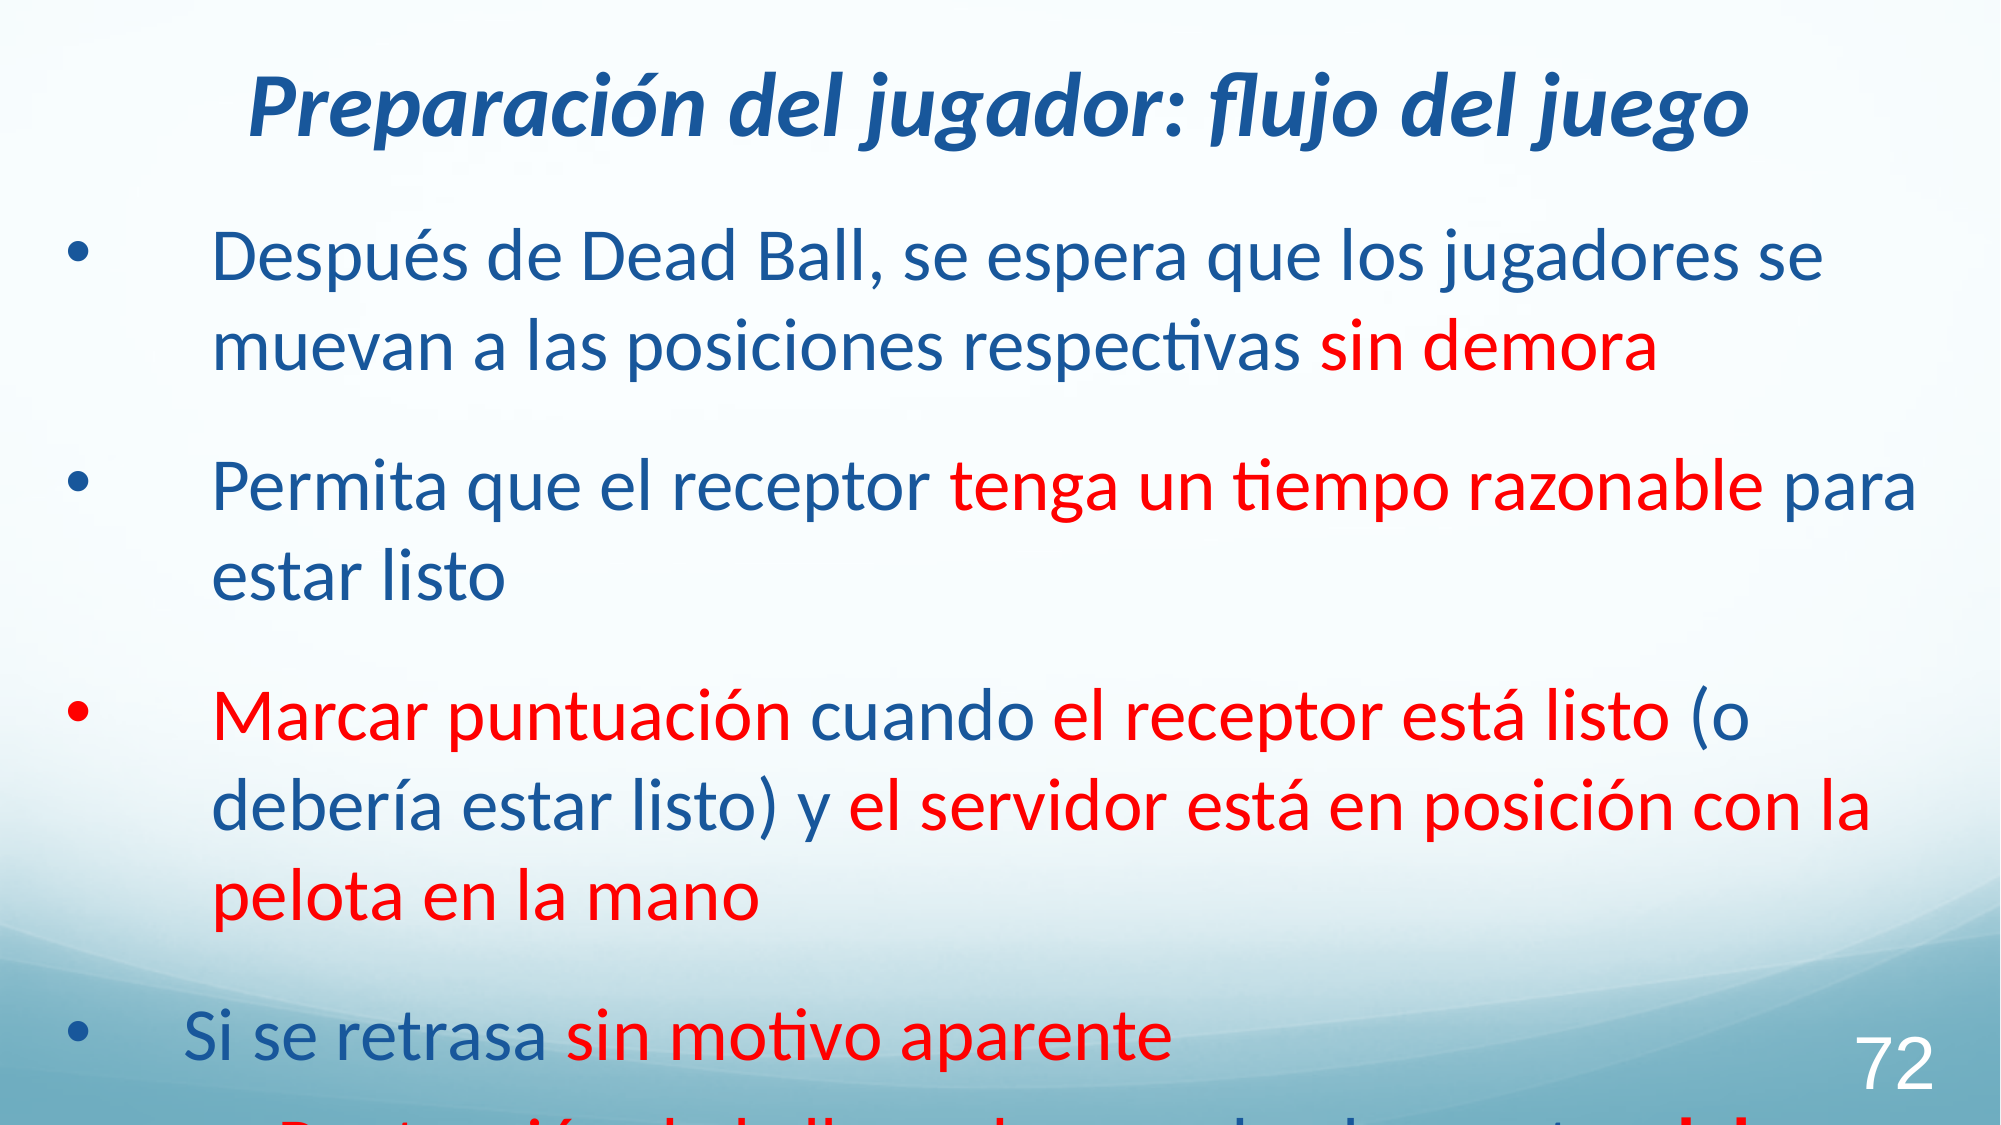

Preparación del jugador: flujo del juego

Después de Dead Ball, se espera que los jugadores se muevan a las posiciones respectivas sin demora

Permita que el receptor tenga un tiempo razonable para estar listo

Marcar puntuación cuando el receptor está listo (o debería estar listo) y el servidor está en posición con la pelota en la mano

Si se retrasa sin motivo aparente

Puntuación de la llamada cuando el receptor debe estar listo y comenzar la cuenta de 10 segundos

72